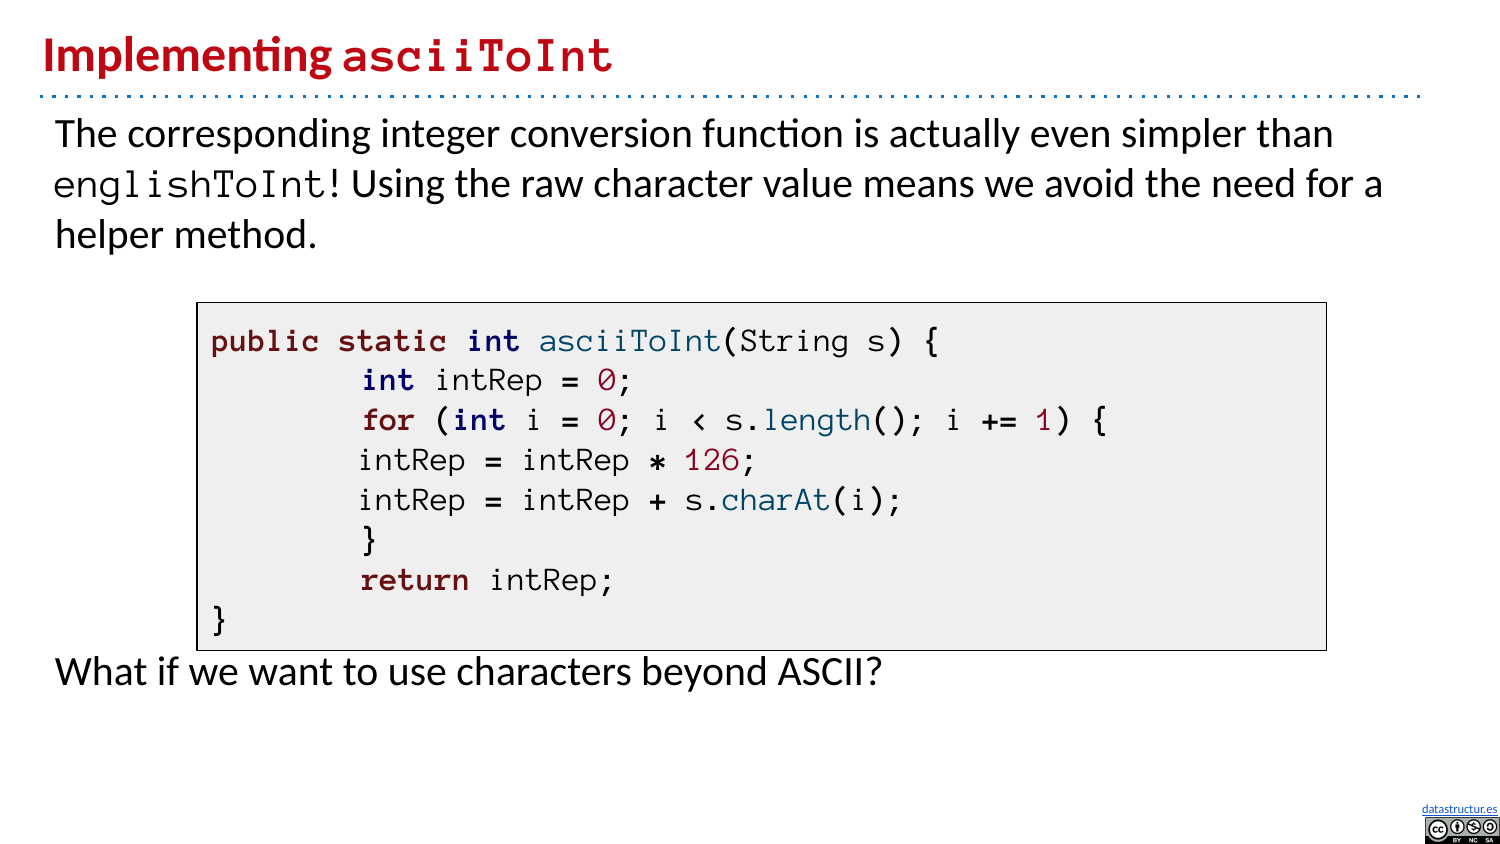

# Implementing asciiToInt
The corresponding integer conversion function is actually even simpler than englishToInt! Using the raw character value means we avoid the need for a helper method.

What if we want to use characters beyond ASCII?
public static int asciiToInt(String s) {
	int intRep = 0;
	for (int i = 0; i < s.length(); i += 1) {
        intRep = intRep * 126;
        intRep = intRep + s.charAt(i);
	}
	return intRep;
}